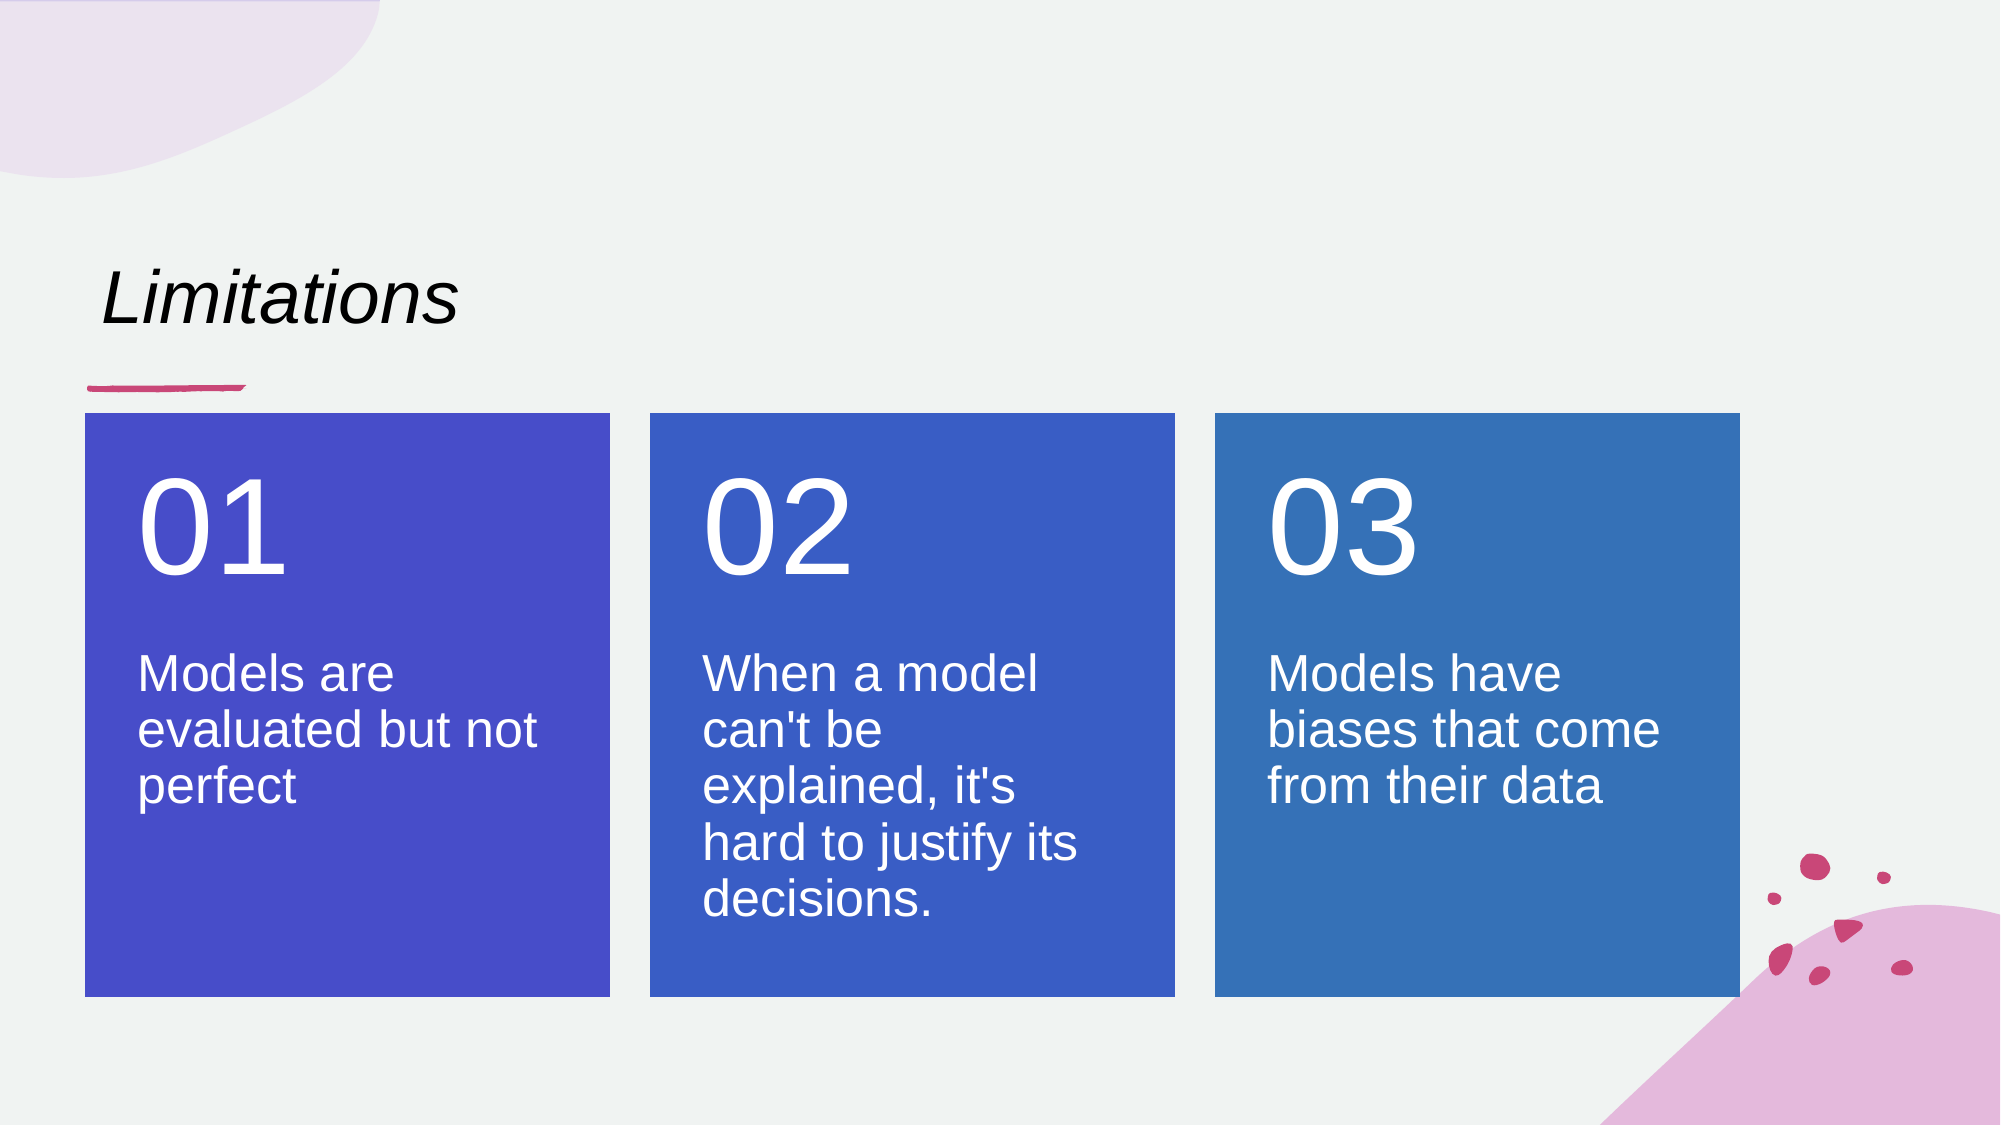

# Limitations

Models are evaluated but not perfect
01
When a model can't be explained, it's hard to justify its decisions.
02
Models have biases that come from their data
03